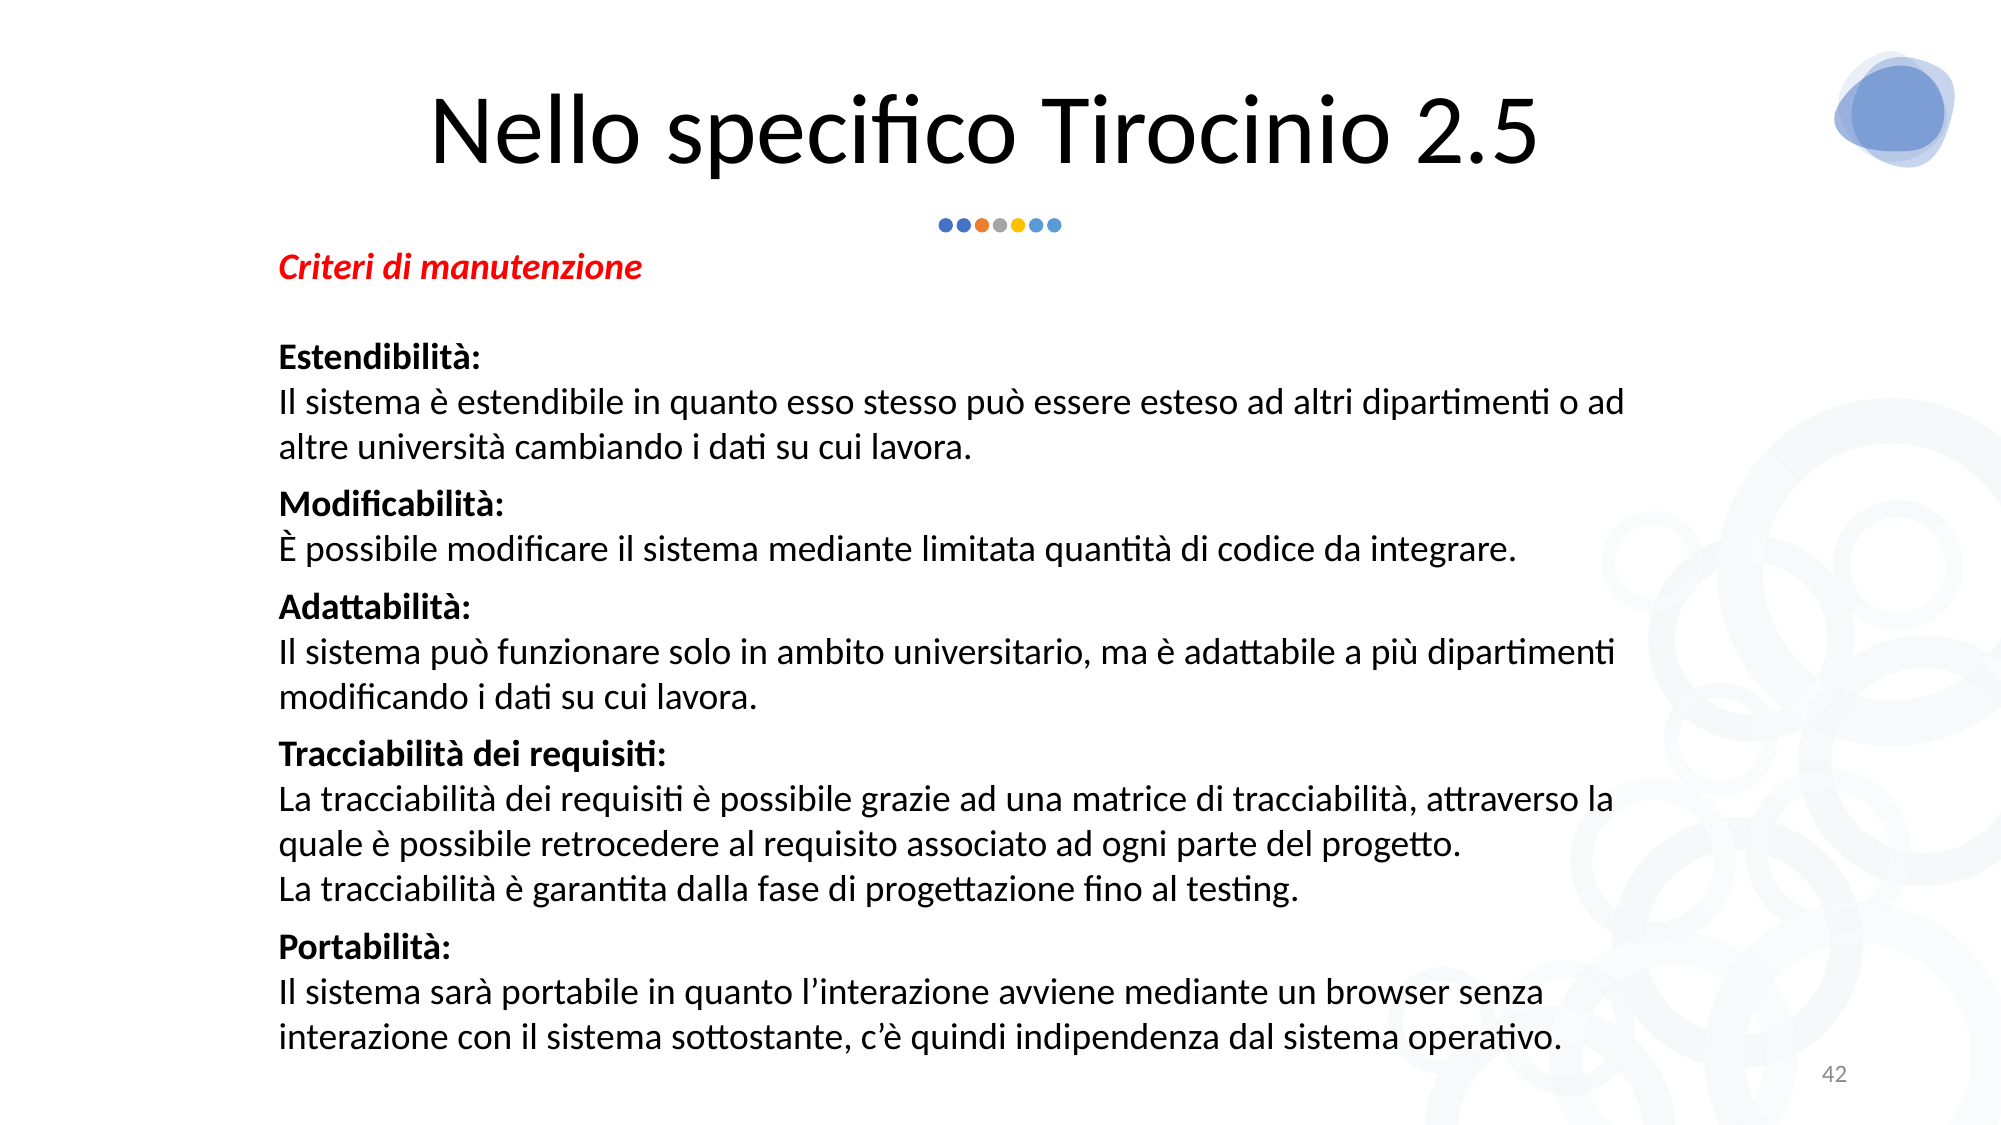

# Nello specifico Tirocinio 2.5
Criteri di manutenzione

Estendibilità:
Il sistema è estendibile in quanto esso stesso può essere esteso ad altri dipartimenti o ad altre università cambiando i dati su cui lavora.
Modificabilità:
È possibile modificare il sistema mediante limitata quantità di codice da integrare.
Adattabilità:
Il sistema può funzionare solo in ambito universitario, ma è adattabile a più dipartimenti modificando i dati su cui lavora.
Tracciabilità dei requisiti:
La tracciabilità dei requisiti è possibile grazie ad una matrice di tracciabilità, attraverso la quale è possibile retrocedere al requisito associato ad ogni parte del progetto.
La tracciabilità è garantita dalla fase di progettazione fino al testing.
Portabilità:
Il sistema sarà portabile in quanto l’interazione avviene mediante un browser senza interazione con il sistema sottostante, c’è quindi indipendenza dal sistema operativo.
42